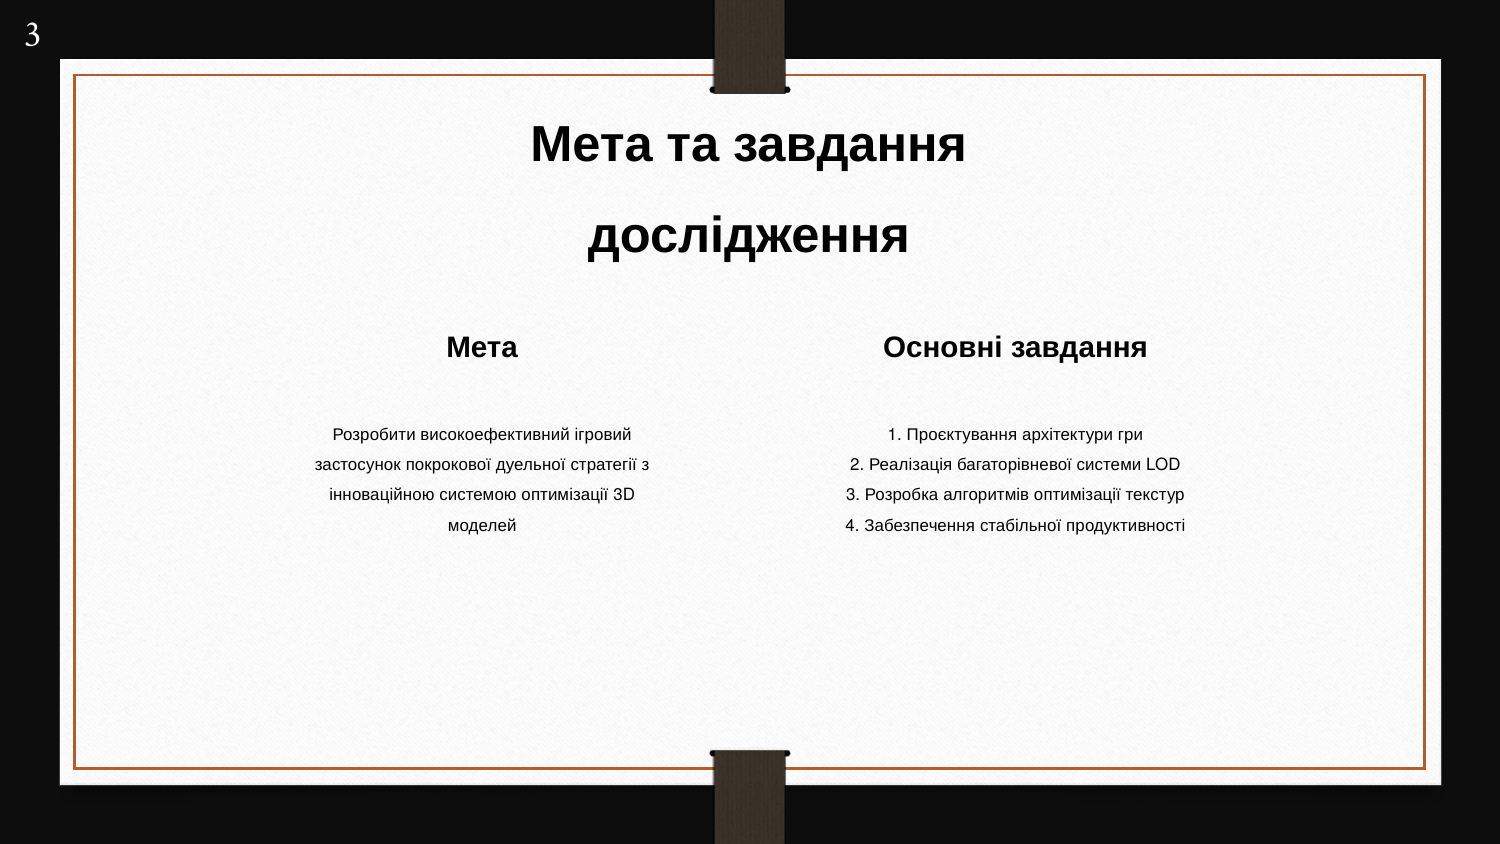

3
Мета та завдання дослідження
Мета
Основні завдання
Розробити високоефективний ігровий застосунок покрокової дуельної стратегії з інноваційною системою оптимізації 3D моделей
1. Проєктування архітектури гри
2. Реалізація багаторівневої системи LOD
3. Розробка алгоритмів оптимізації текстур
4. Забезпечення стабільної продуктивності